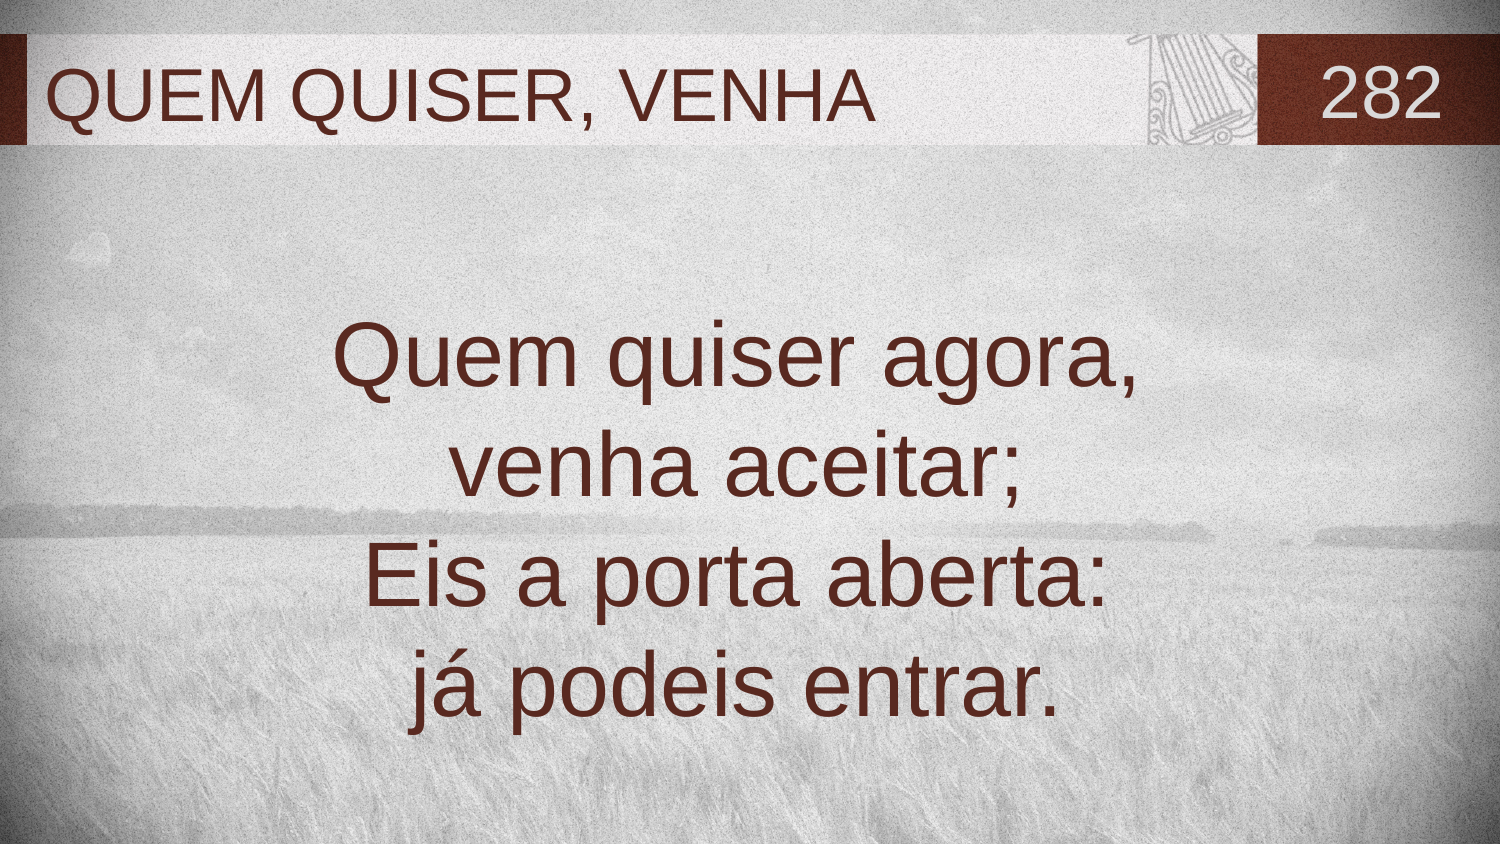

# QUEM QUISER, VENHA
282
Quem quiser agora,
venha aceitar;
Eis a porta aberta:
já podeis entrar.